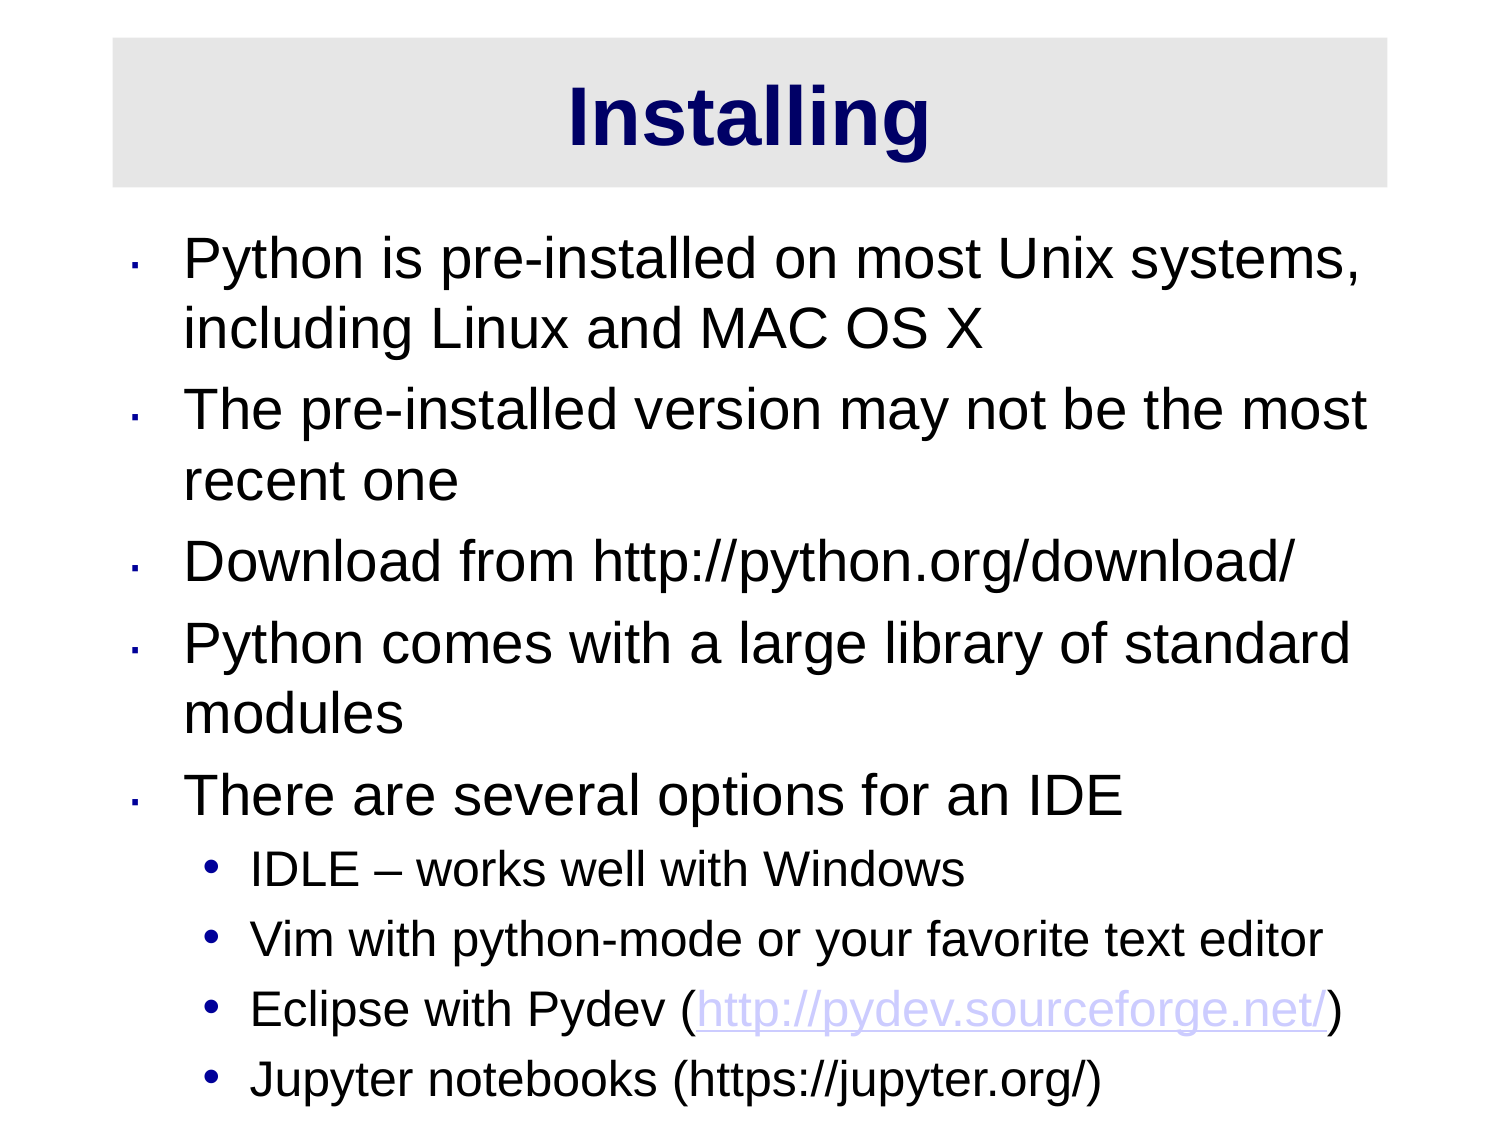

# Installing
Python is pre-installed on most Unix systems, including Linux and MAC OS X
The pre-installed version may not be the most recent one
Download from http://python.org/download/
Python comes with a large library of standard modules
There are several options for an IDE
IDLE – works well with Windows
Vim with python-mode or your favorite text editor
Eclipse with Pydev (http://pydev.sourceforge.net/)
Jupyter notebooks (https://jupyter.org/)